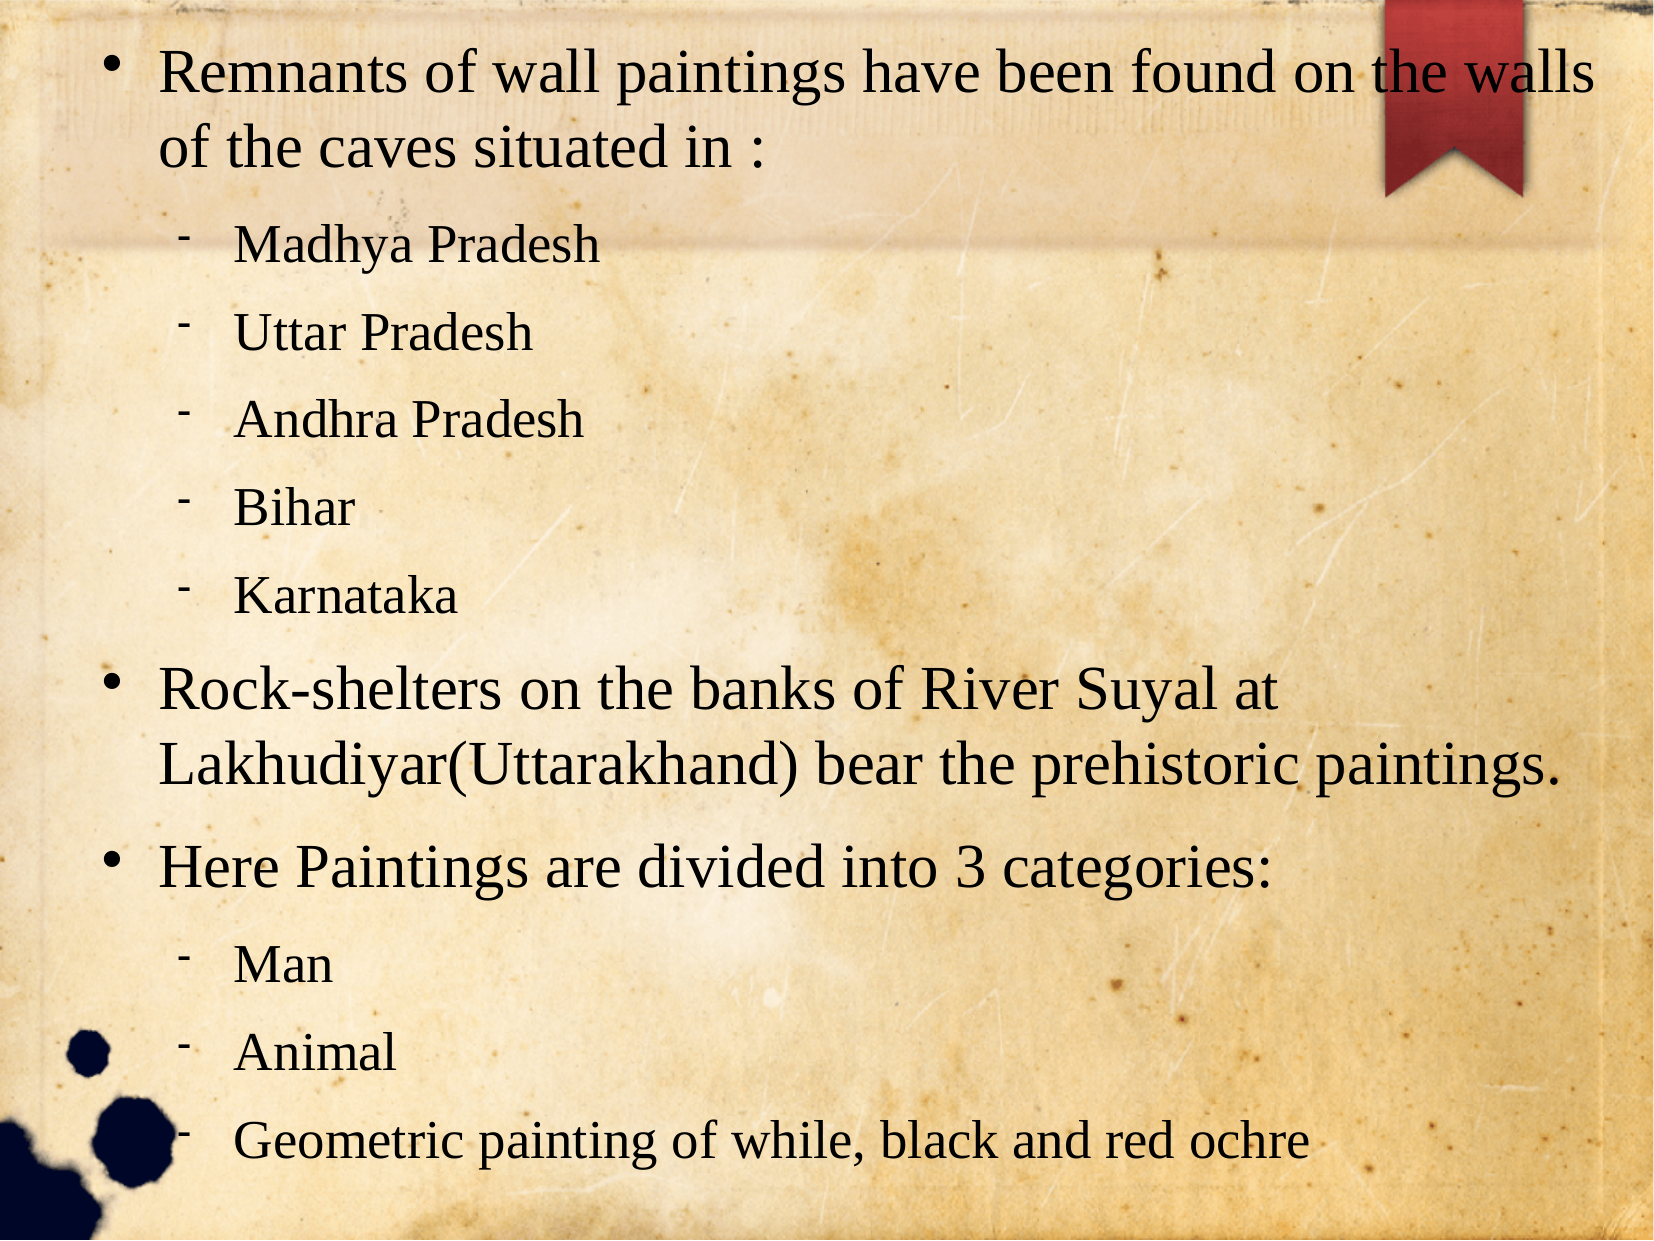

Remnants of wall paintings have been found on the walls of the caves situated in :
Madhya Pradesh
Uttar Pradesh
Andhra Pradesh
Bihar
Karnataka
Rock-shelters on the banks of River Suyal at Lakhudiyar(Uttarakhand) bear the prehistoric paintings.
Here Paintings are divided into 3 categories:
Man
Animal
Geometric painting of while, black and red ochre